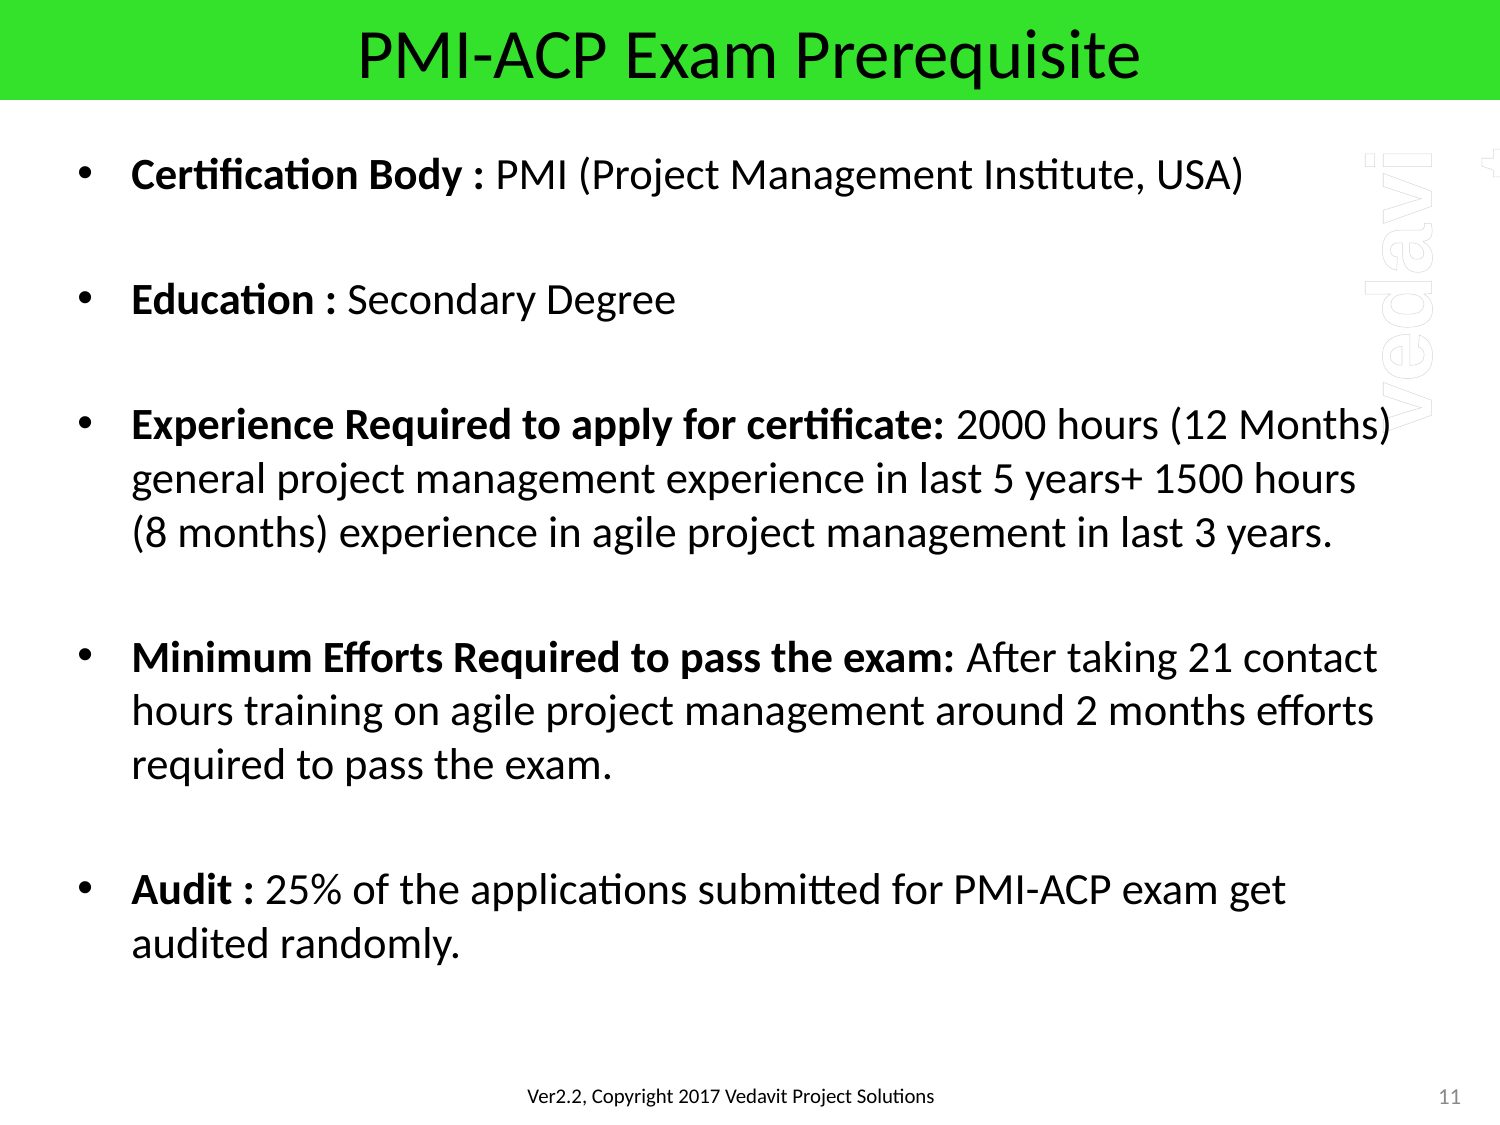

# PMI-ACP Exam Prerequisite

Certification Body : PMI (Project Management Institute, USA)

Education : Secondary Degree

Experience Required to apply for certificate: 2000 hours (12 Months) general project management experience in last 5 years+ 1500 hours (8 months) experience in agile project management in last 3 years.

Minimum Efforts Required to pass the exam: After taking 21 contact hours training on agile project management around 2 months efforts required to pass the exam.

Audit : 25% of the applications submitted for PMI-ACP exam get audited randomly.

11